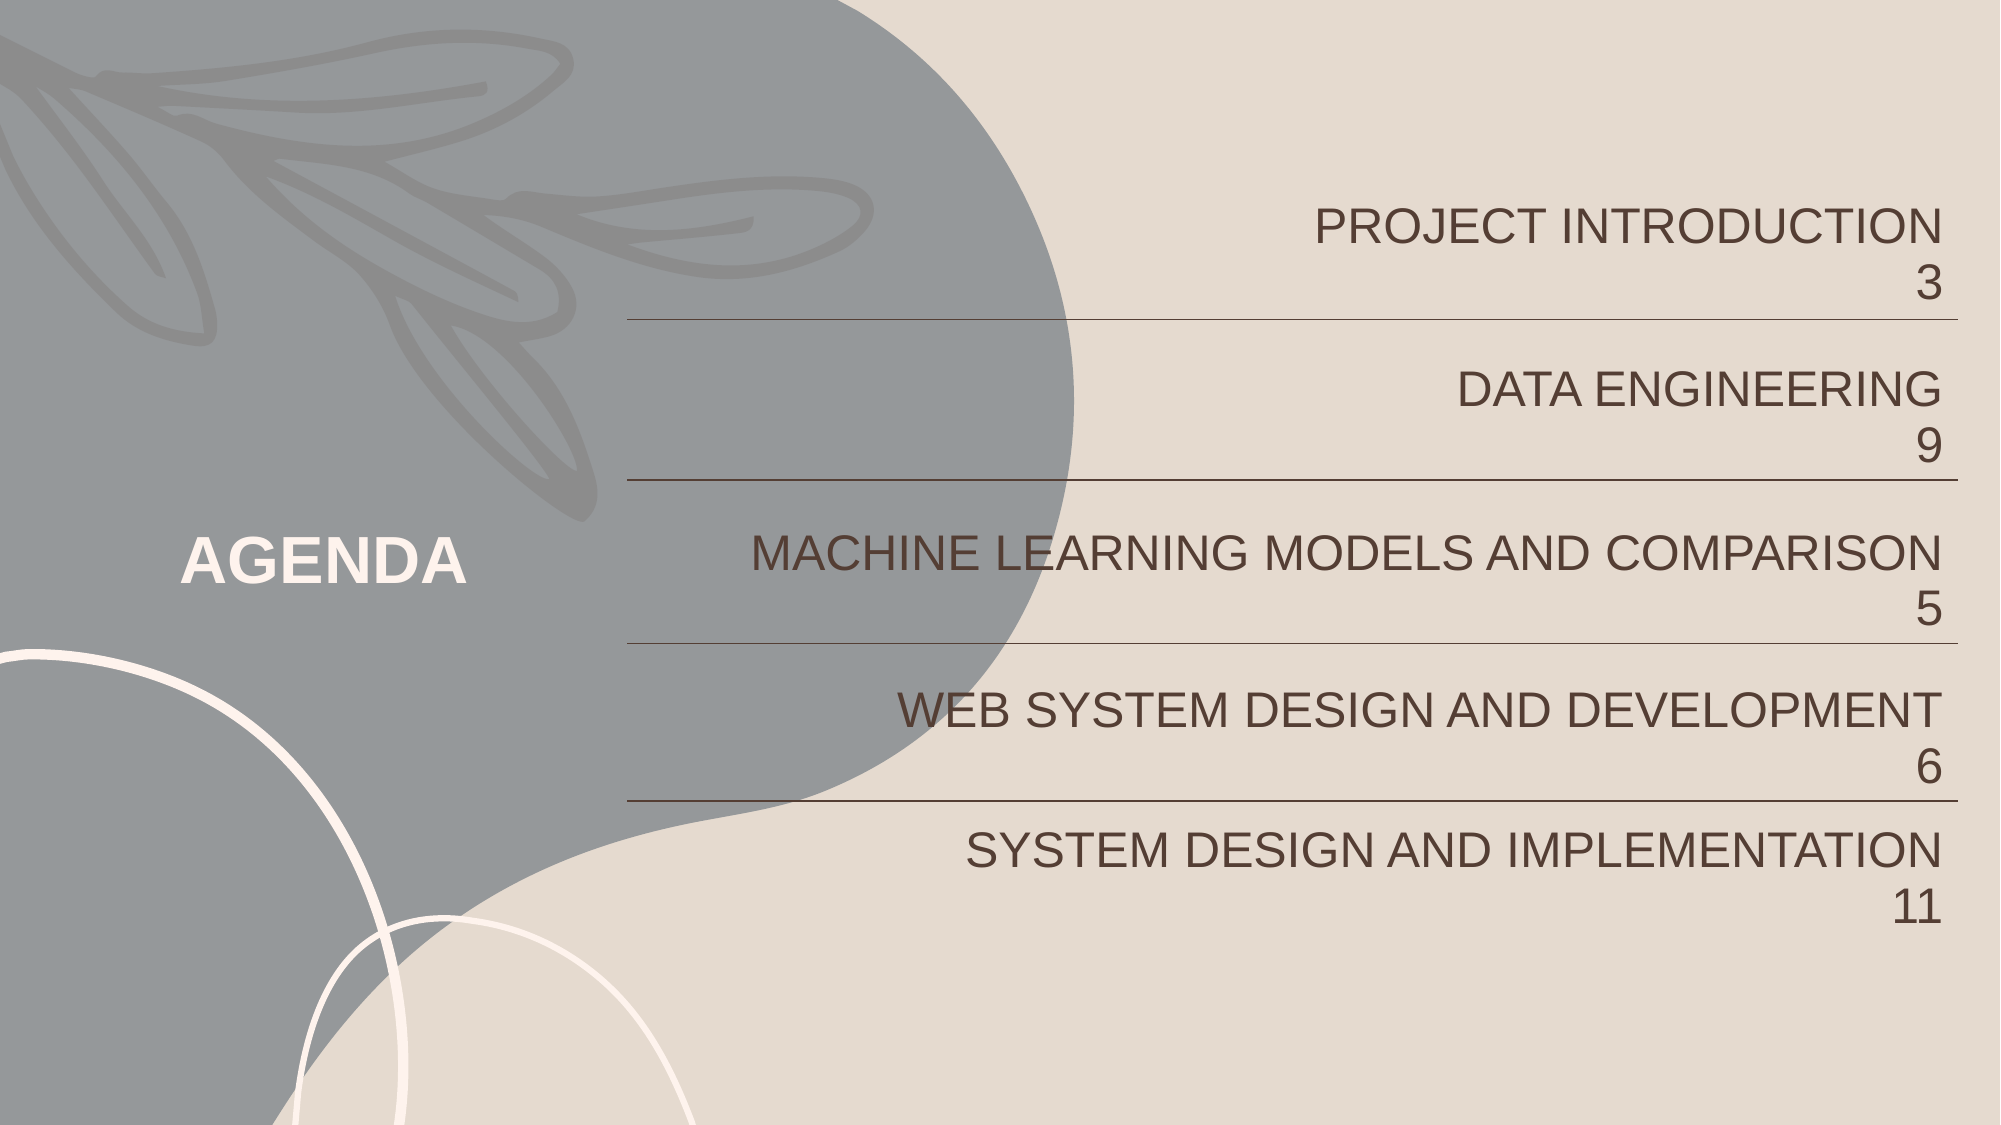

# AGENDA
| PROJECT INTRODUCTION 3 |
| --- |
| DATA ENGINEERING 9 |
| MACHINE LEARNING MODELS AND COMPARISON 5 |
| WEB SYSTEM DESIGN AND DEVELOPMENT 6 |
| SYSTEM DESIGN AND IMPLEMENTATION 11 |